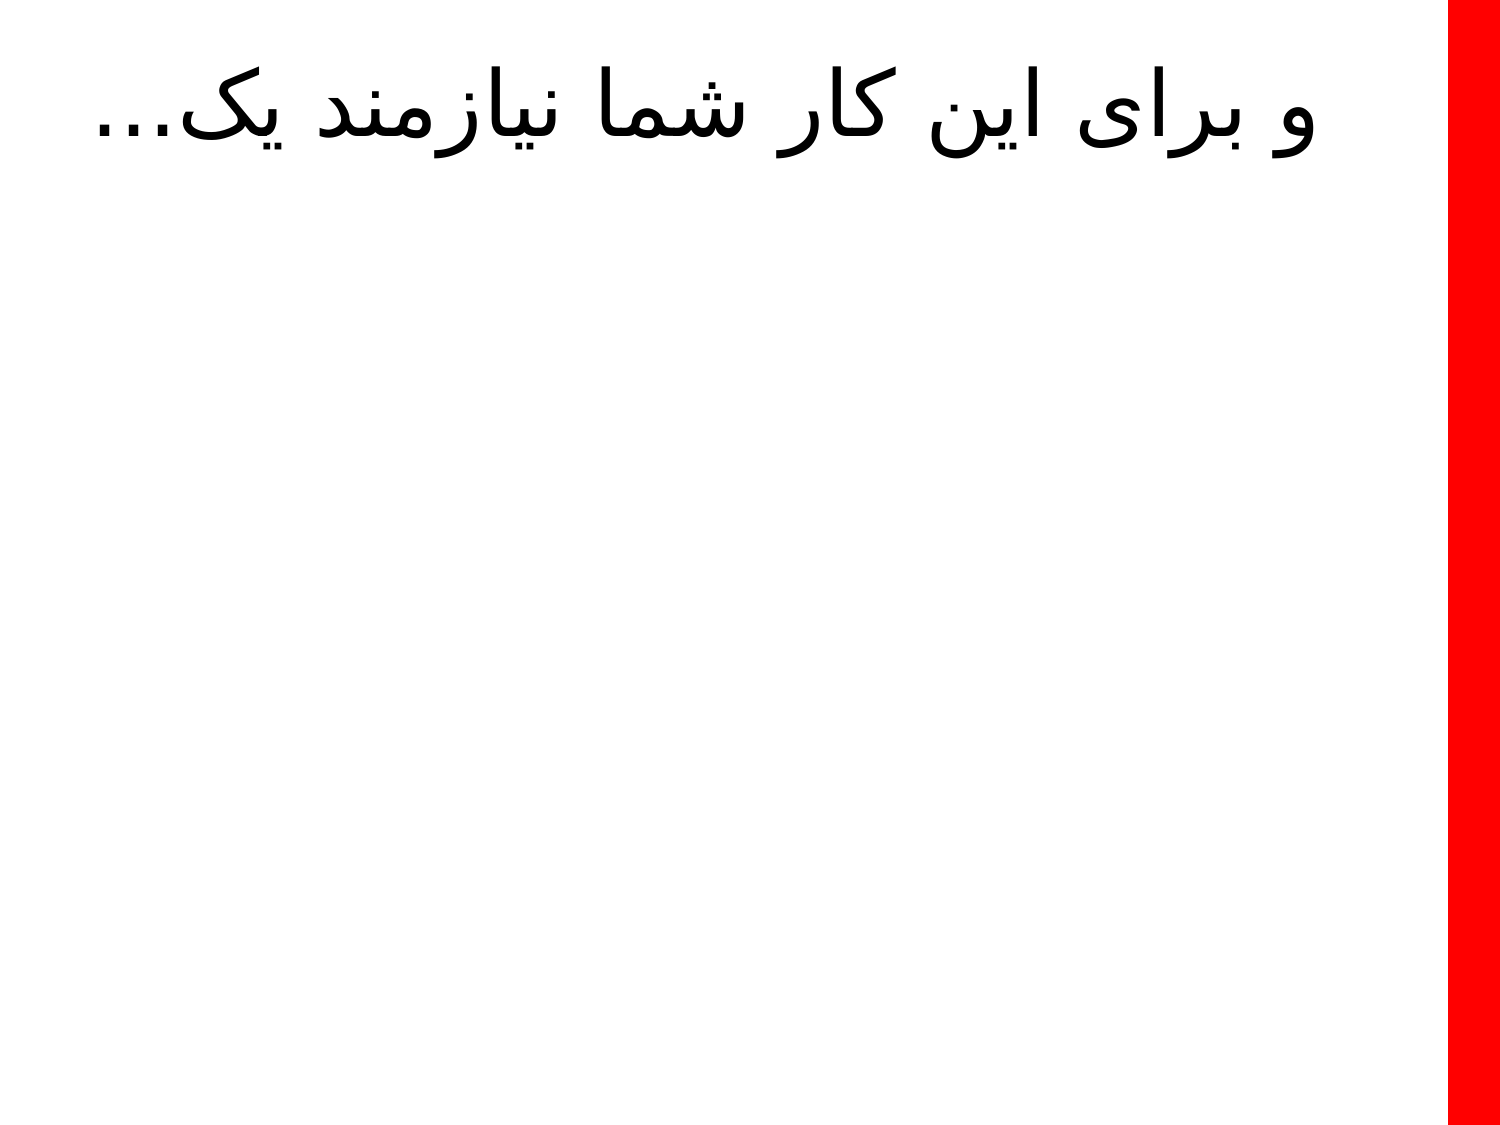

# و برای این کار شما نیازمند یک...